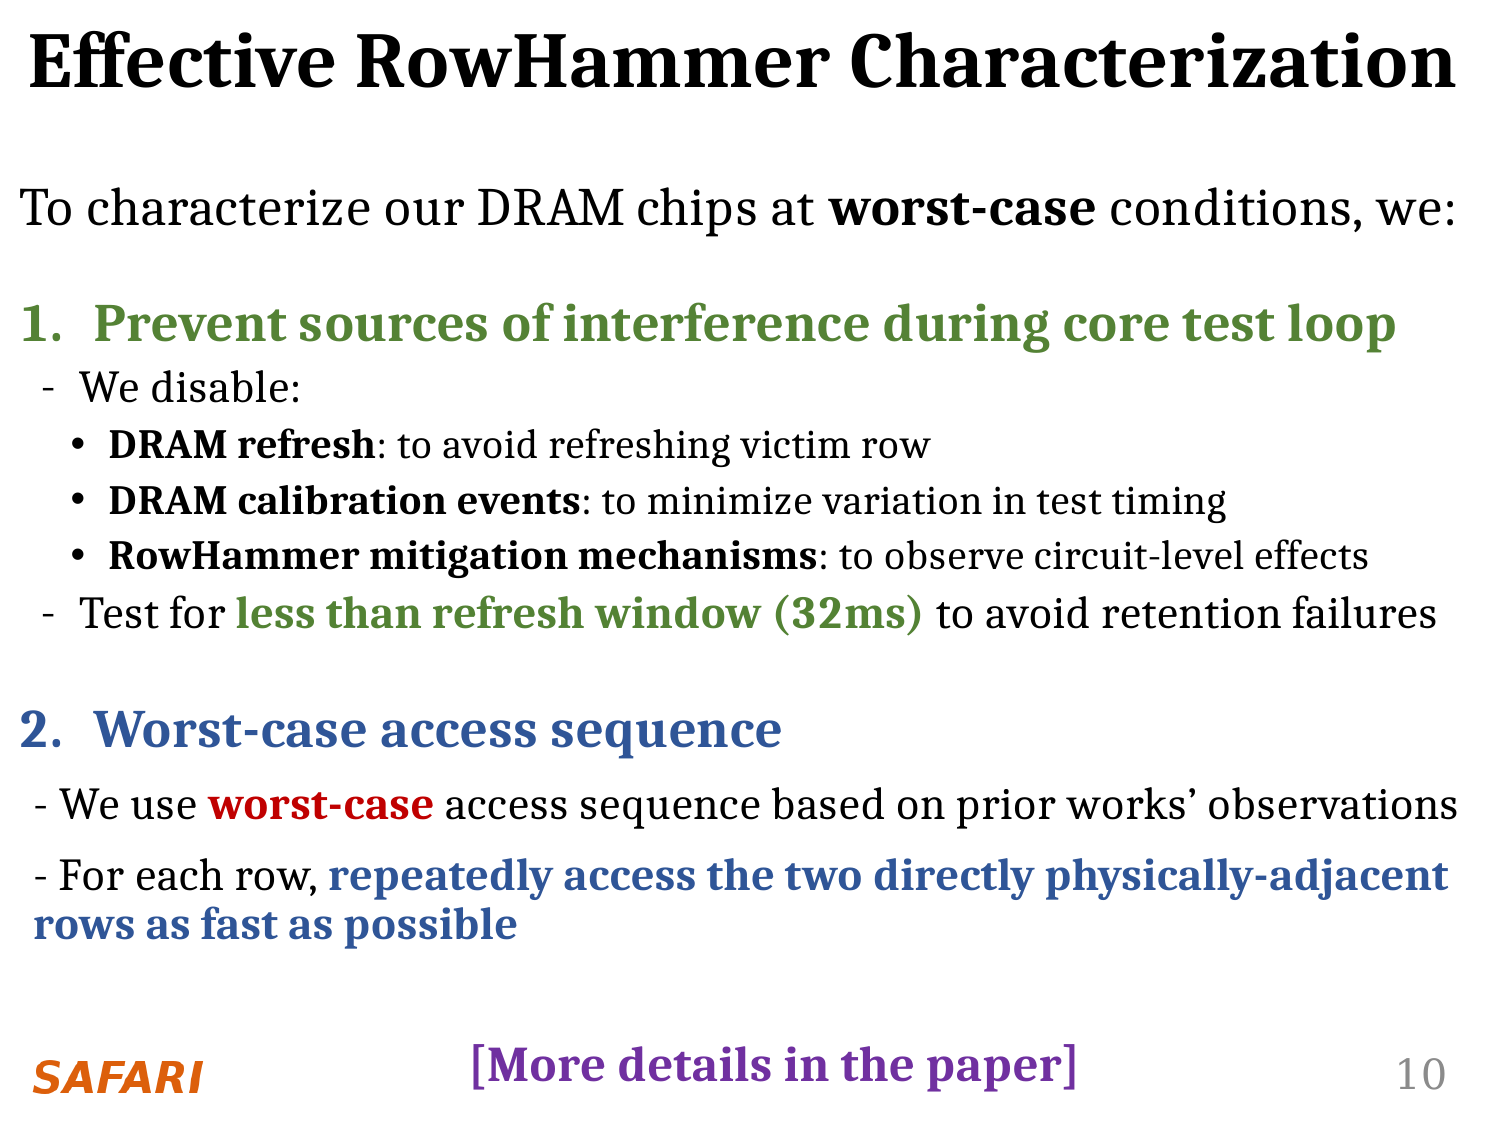

# Effective RowHammer Characterization
To characterize our DRAM chips at worst-case conditions, we:

Prevent sources of interference during core test loop
We disable:
DRAM refresh: to avoid refreshing victim row
DRAM calibration events: to minimize variation in test timing
RowHammer mitigation mechanisms: to observe circuit-level effects
Test for less than refresh window (32ms) to avoid retention failures

Worst-case access sequence
- We use worst-case access sequence based on prior works’ observations
- For each row, repeatedly access the two directly physically-adjacent rows as fast as possible

[More details in the paper]